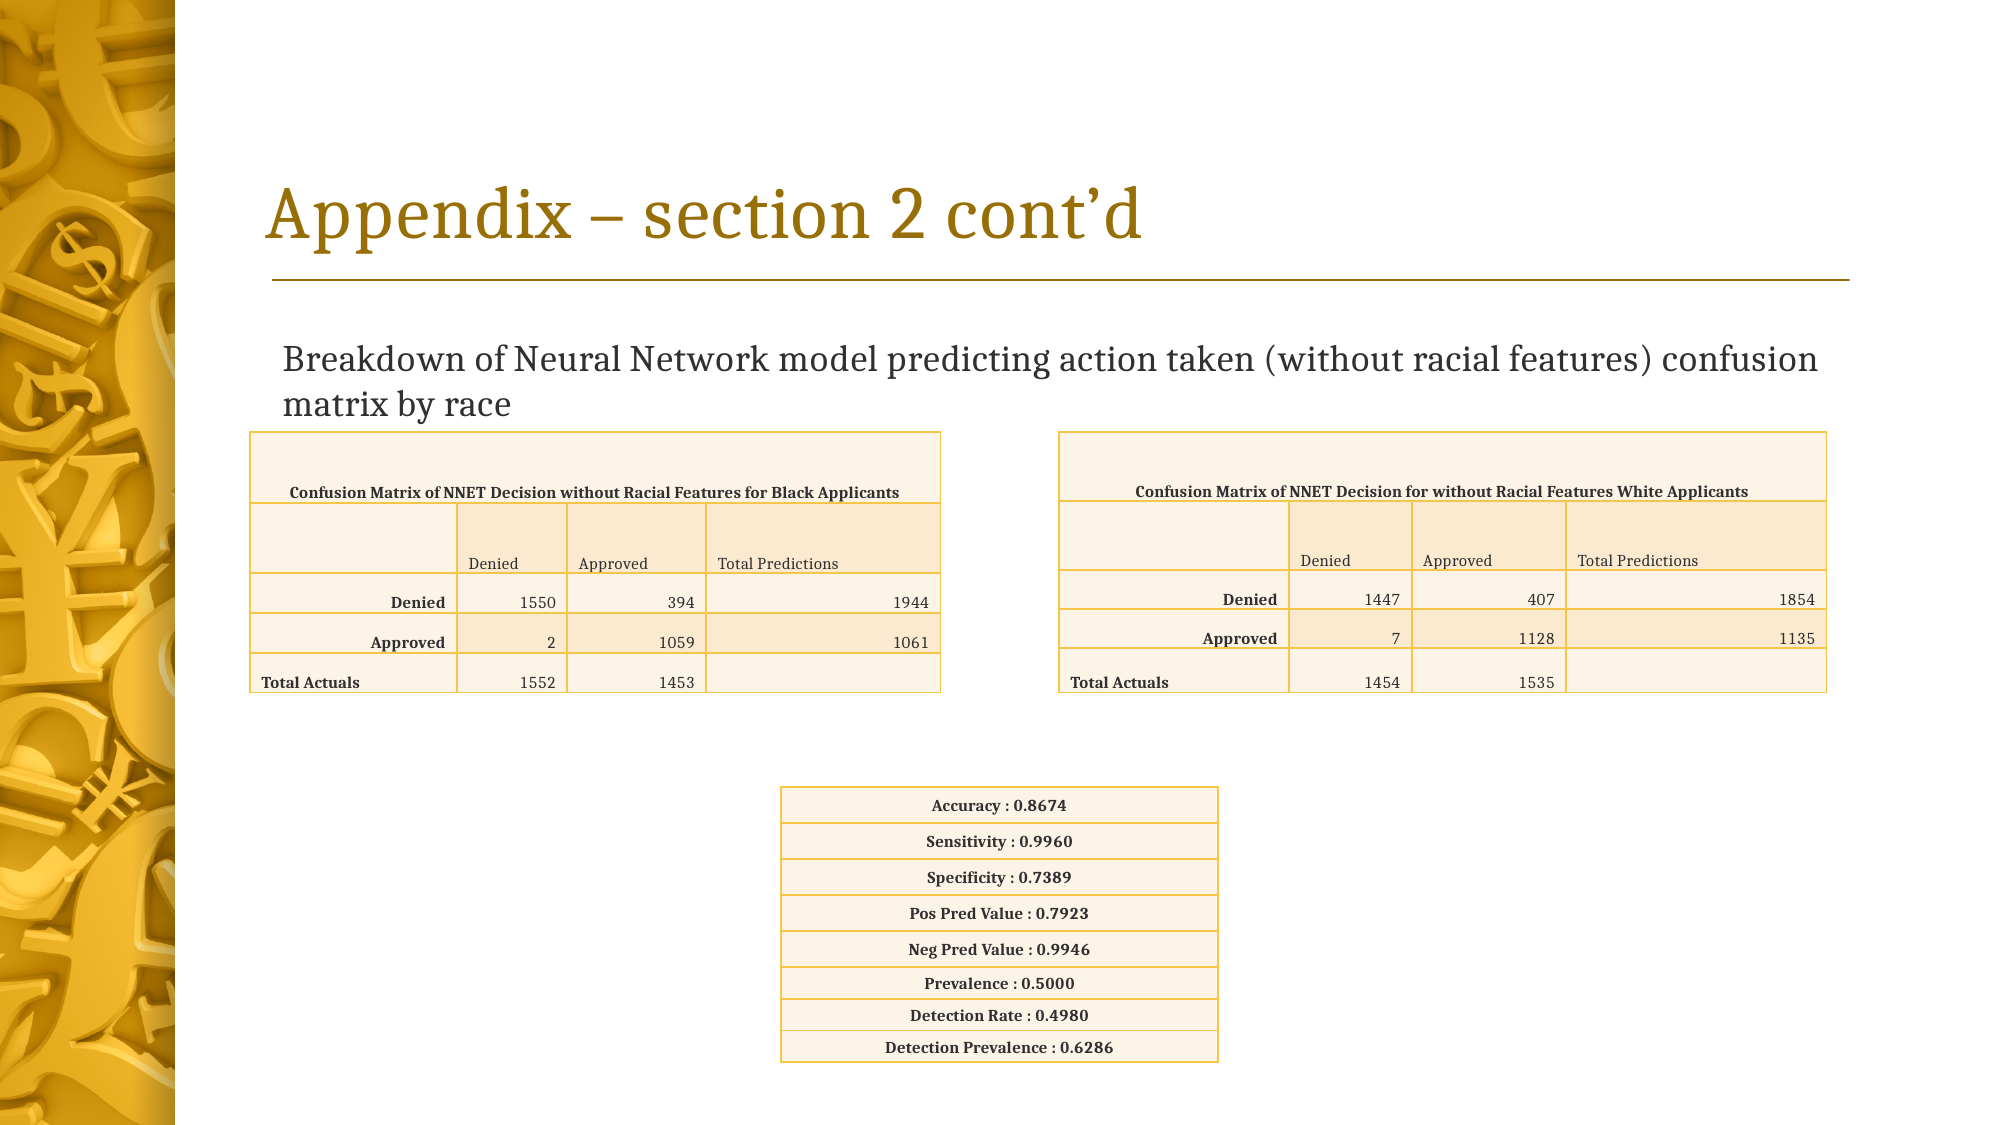

# Appendix – section 2 cont’d
Breakdown of Neural Network model predicting action taken (without racial features) confusion matrix by race
| Confusion Matrix of NNET Decision without Racial Features for Black Applicants |  |  |  |
| --- | --- | --- | --- |
|  | Denied | Approved | Total Predictions |
| Denied | 1550 | 394 | 1944 |
| Approved | 2 | 1059 | 1061 |
| Total Actuals | 1552 | 1453 |  |
| Confusion Matrix of NNET Decision for without Racial Features White Applicants |  |  |  |
| --- | --- | --- | --- |
|  | Denied | Approved | Total Predictions |
| Denied | 1447 | 407 | 1854 |
| Approved | 7 | 1128 | 1135 |
| Total Actuals | 1454 | 1535 |  |
| Accuracy : 0.8674 |
| --- |
| Sensitivity : 0.9960 |
| Specificity : 0.7389 |
| Pos Pred Value : 0.7923 |
| Neg Pred Value : 0.9946 |
| Prevalence : 0.5000 |
| Detection Rate : 0.4980 |
| Detection Prevalence : 0.6286 |